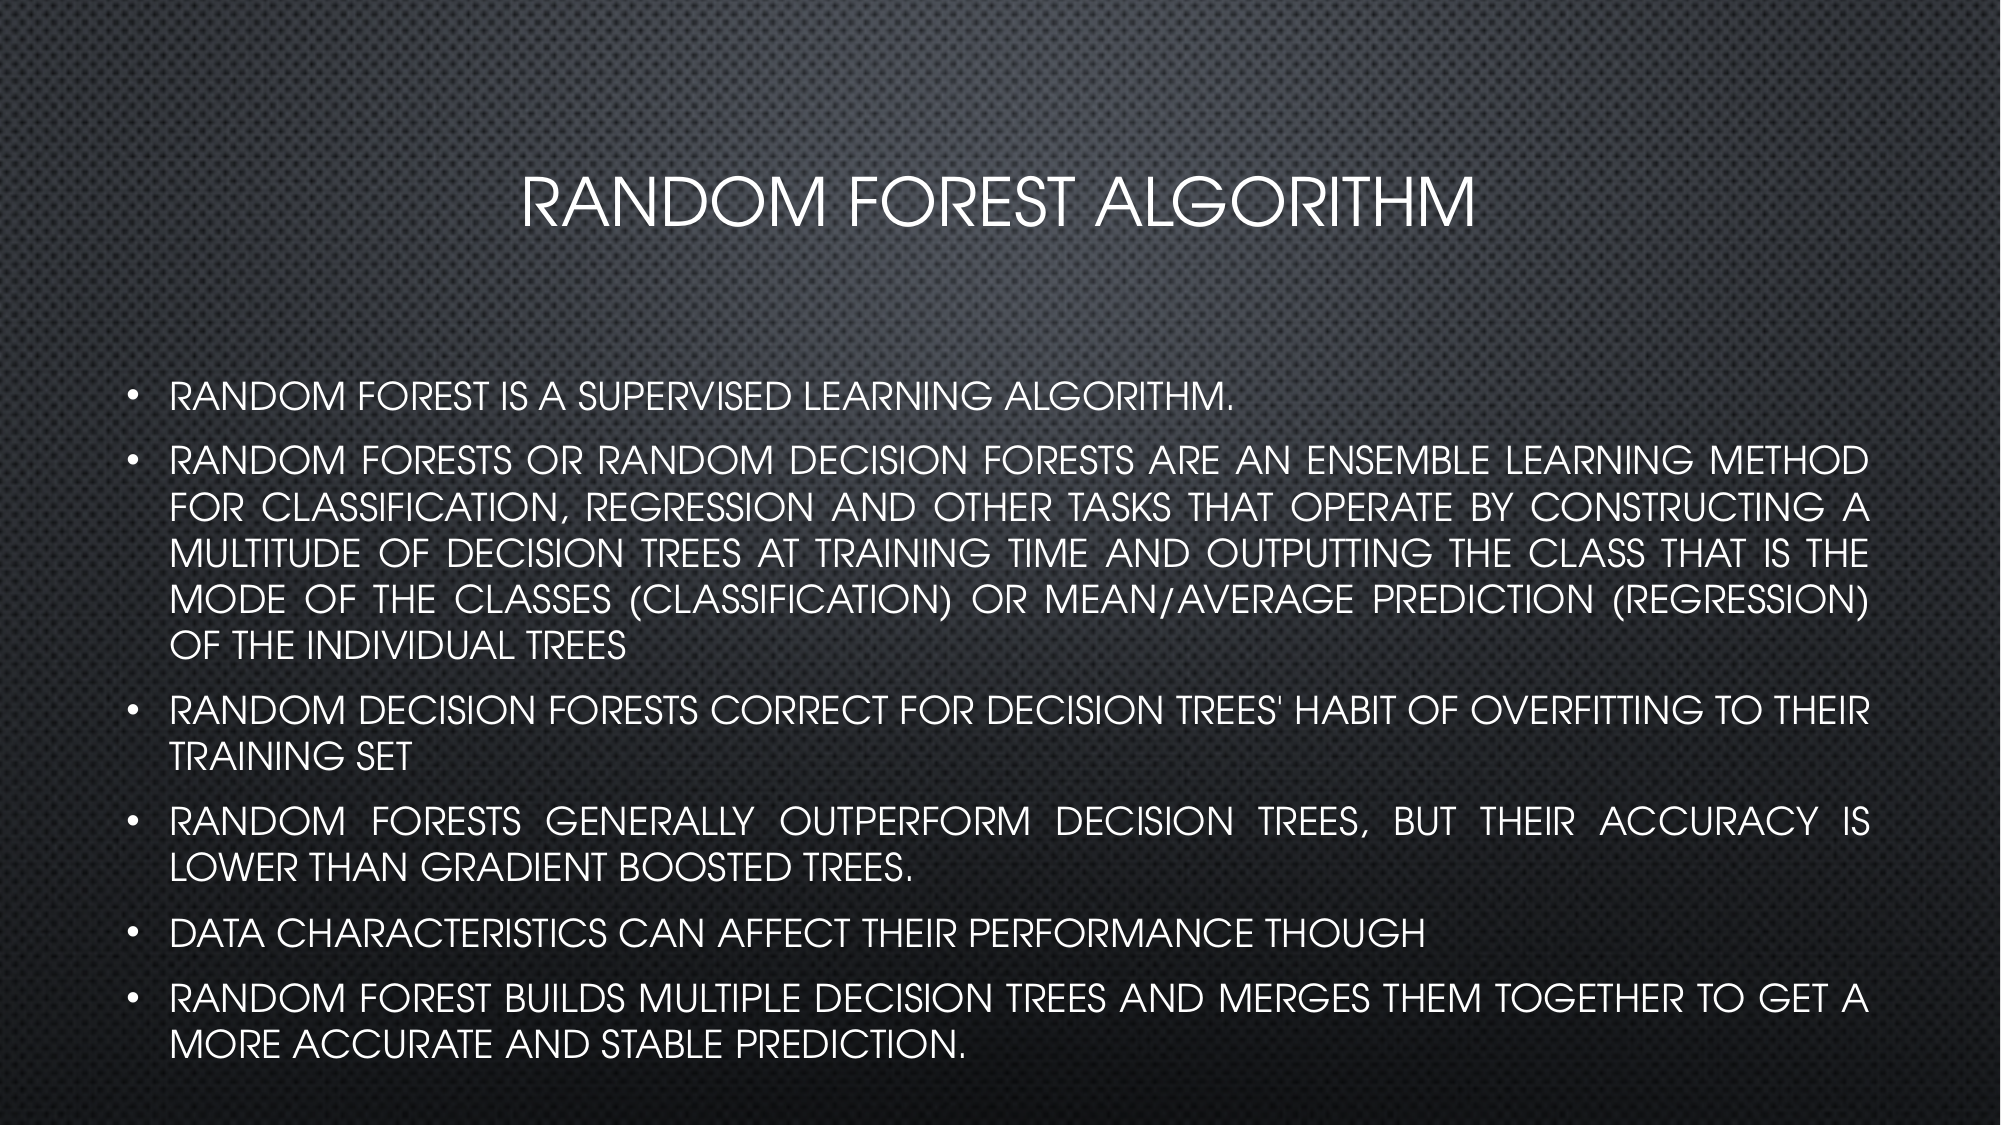

# Random Forest Algorithm

Random forest is a supervised learning algorithm.
Random forests or random decision forests are an ensemble learning method for classification, regression and other tasks that operate by constructing a multitude of decision trees at training time and outputting the class that is the mode of the classes (classification) or mean/average prediction (regression) of the individual trees
Random decision forests correct for decision trees' habit of overfitting to their training set
Random forests generally outperform decision trees, but their accuracy is lower than gradient boosted trees.
data characteristics can affect their performance though
random forest builds multiple decision trees and merges them together to get a more accurate and stable prediction.